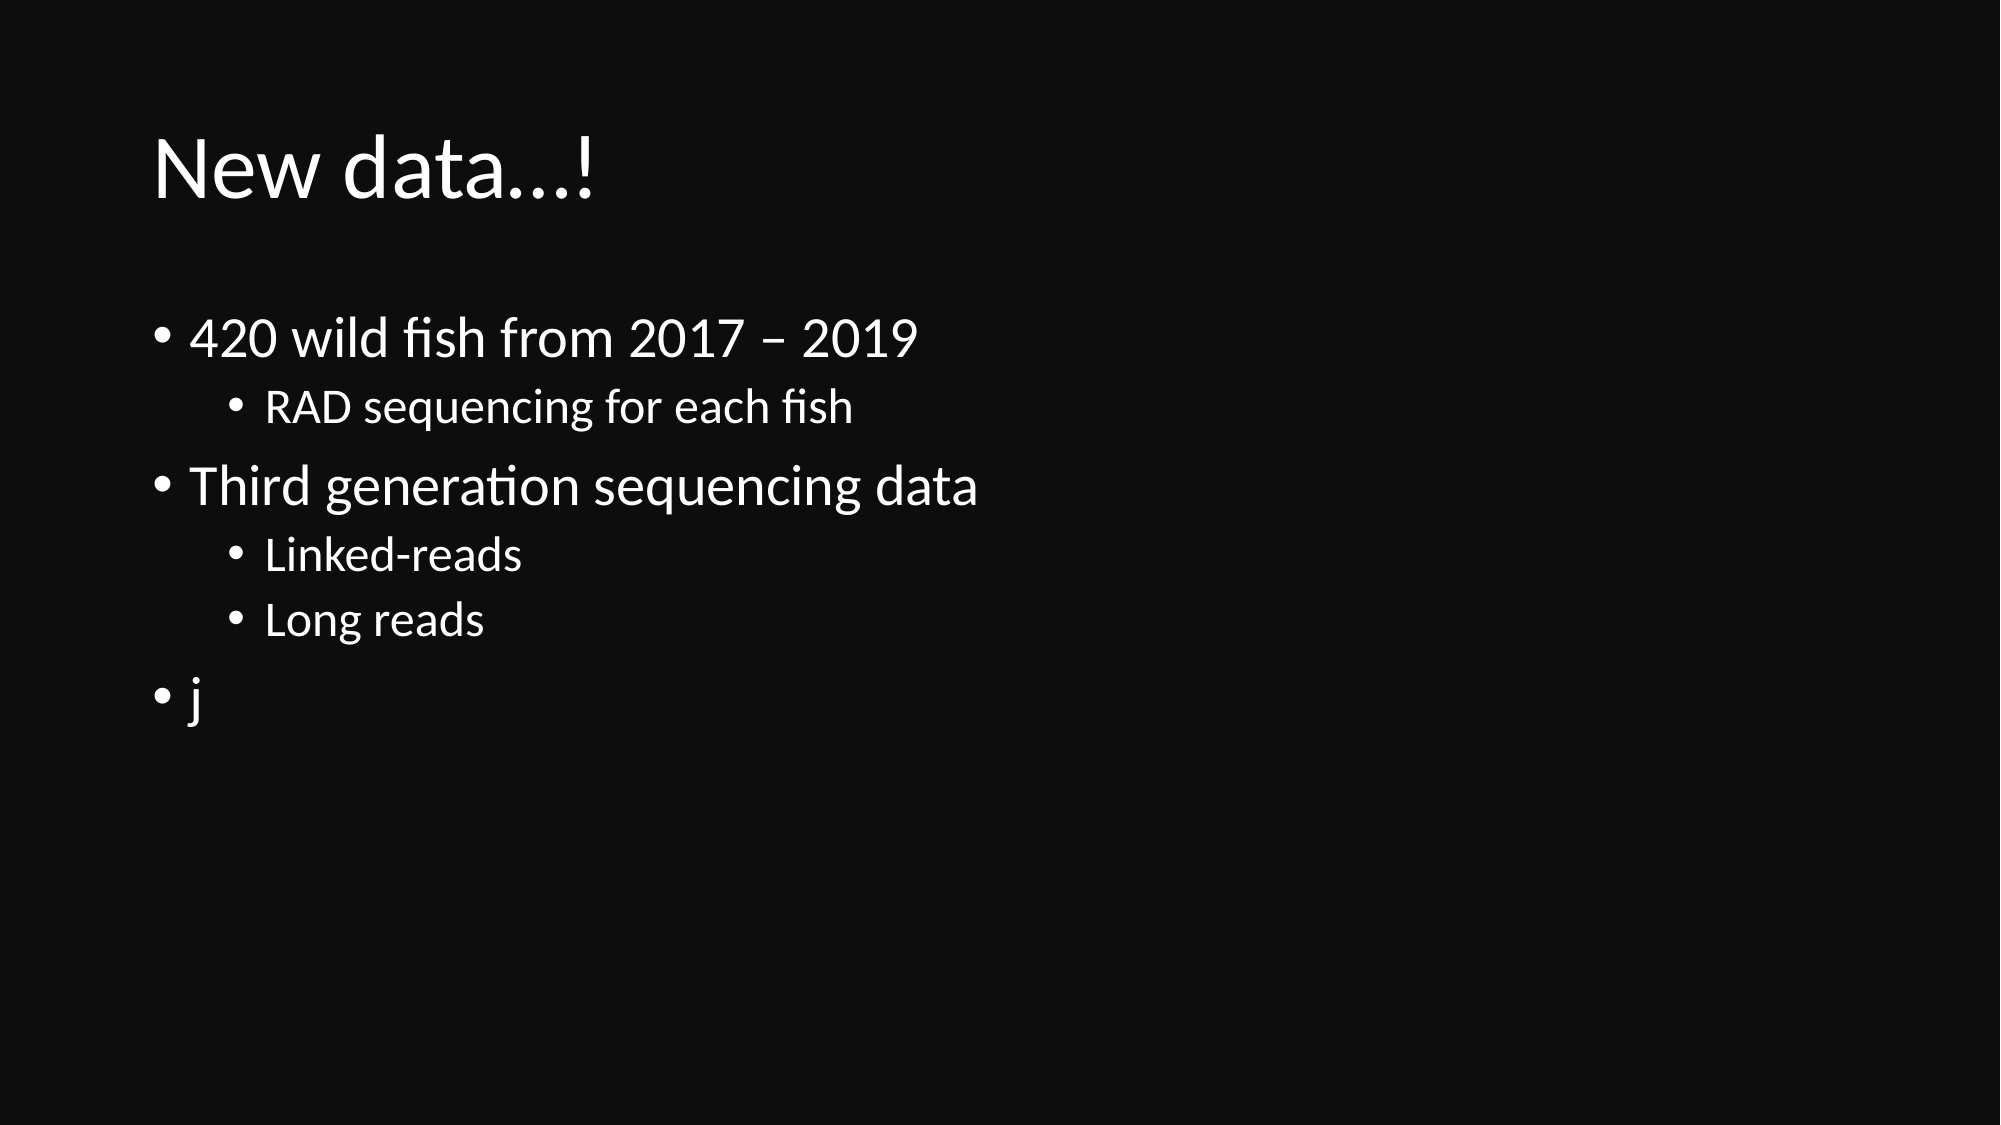

# New data…!
420 wild fish from 2017 – 2019
RAD sequencing for each fish
Third generation sequencing data
Linked-reads
Long reads
j